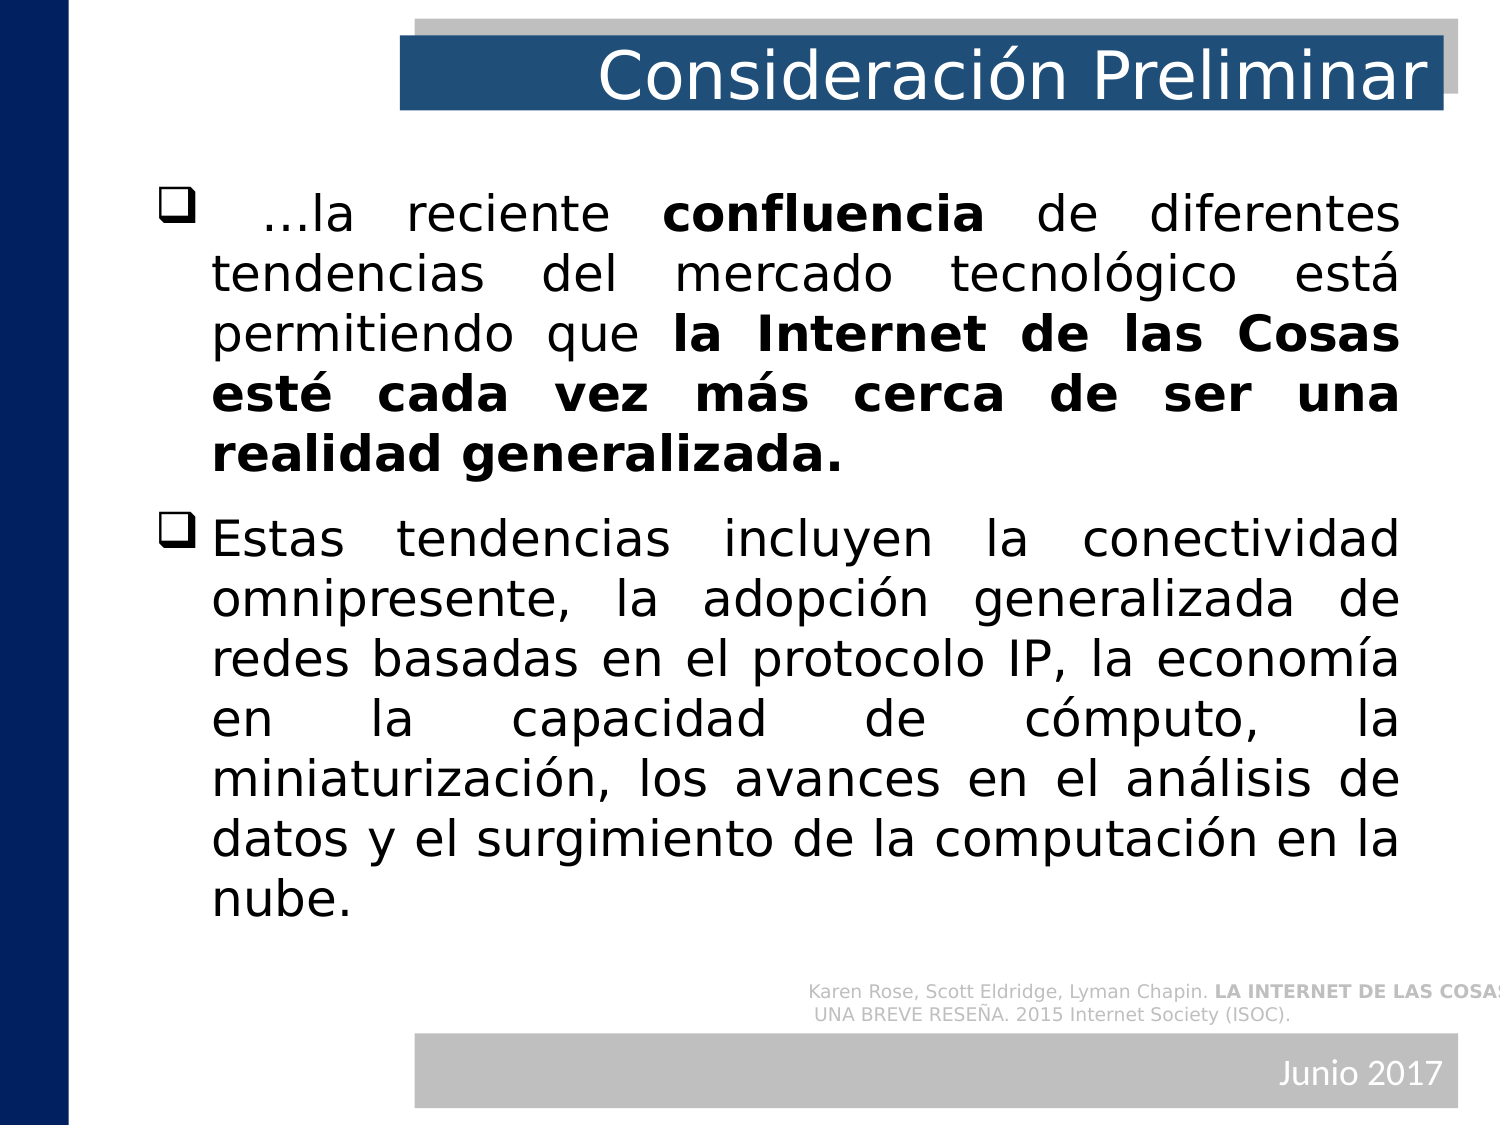

Consideración Preliminar
 …la reciente confluencia de diferentes tendencias del mercado tecnológico está permitiendo que la Internet de las Cosas esté cada vez más cerca de ser una realidad generalizada.
Estas tendencias incluyen la conectividad omnipresente, la adopción generalizada de redes basadas en el protocolo IP, la economía en la capacidad de cómputo, la miniaturización, los avances en el análisis de datos y el surgimiento de la computación en la nube.
Karen Rose, Scott Eldridge, Lyman Chapin. LA INTERNET DE LAS COSAS—  UNA BREVE RESEÑA. 2015 Internet Society (ISOC).
Junio 2017